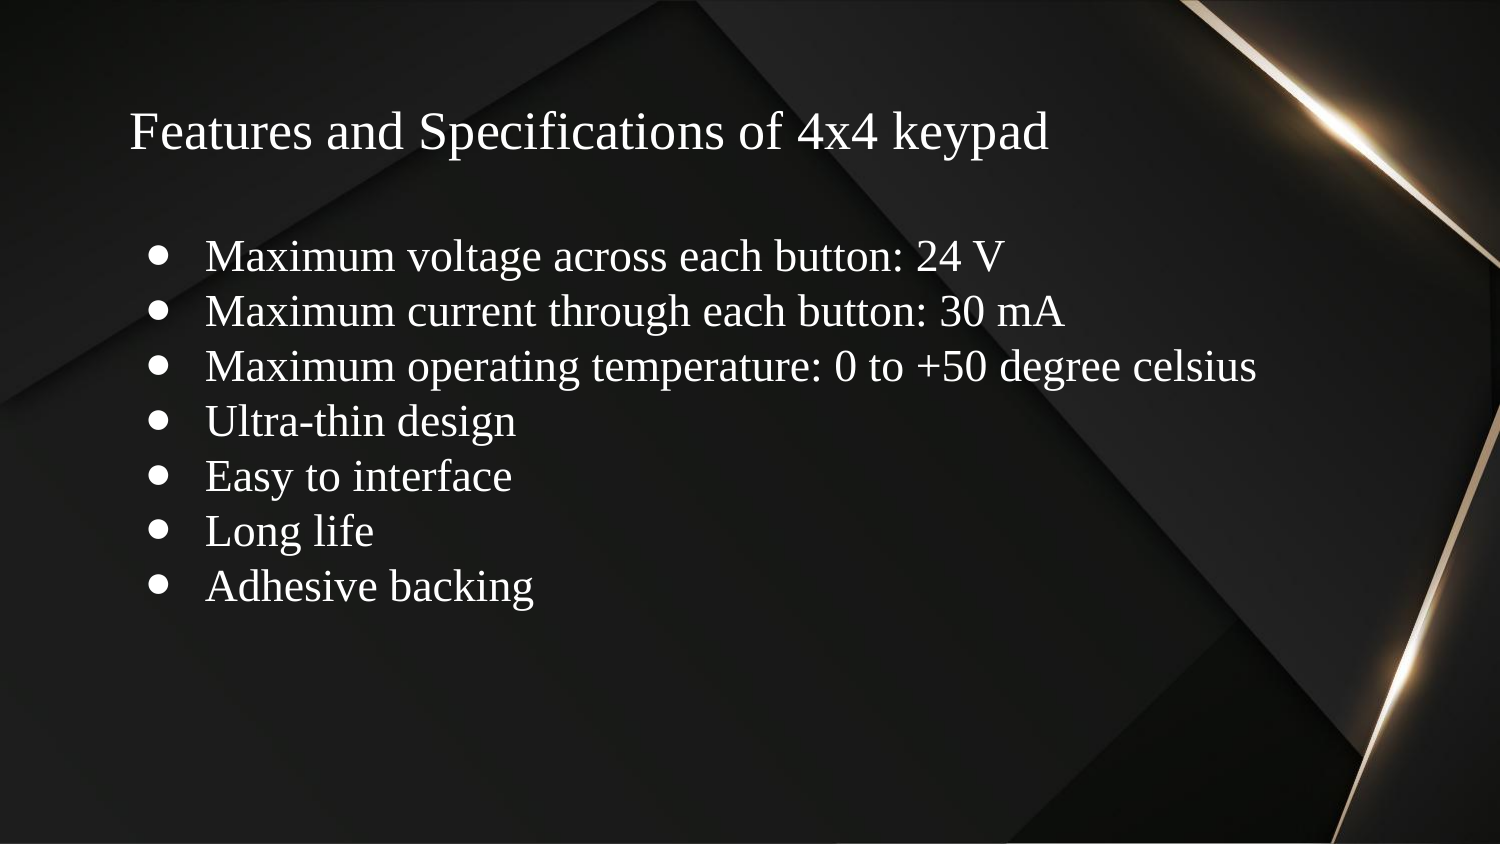

# Features and Specifications of 4x4 keypad
Maximum voltage across each button: 24 V
Maximum current through each button: 30 mA
Maximum operating temperature: 0 to +50 degree celsius
Ultra-thin design
Easy to interface
Long life
Adhesive backing